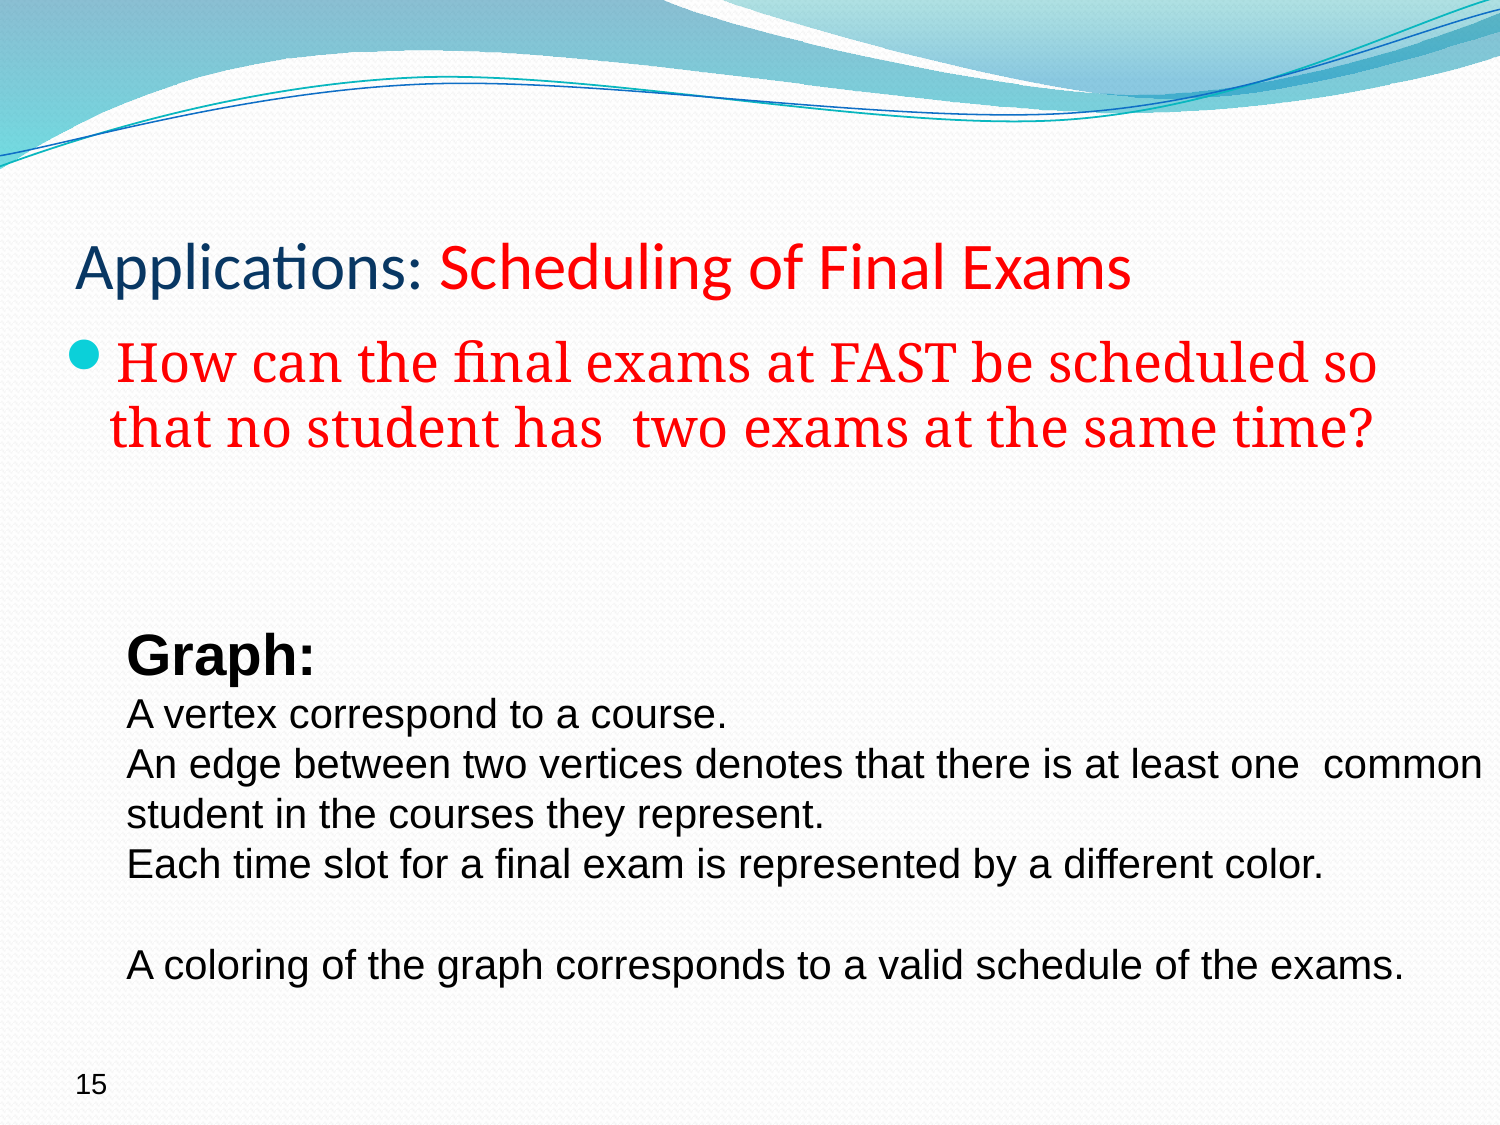

# Applications: Scheduling of Final Exams
How can the final exams at FAST be scheduled so that no student has  two exams at the same time?

Graph:
A vertex correspond to a course.
An edge between two vertices denotes that there is at least one  common
student in the courses they represent.
Each time slot for a final exam is represented by a different color.

A coloring of the graph corresponds to a valid schedule of the exams.
15